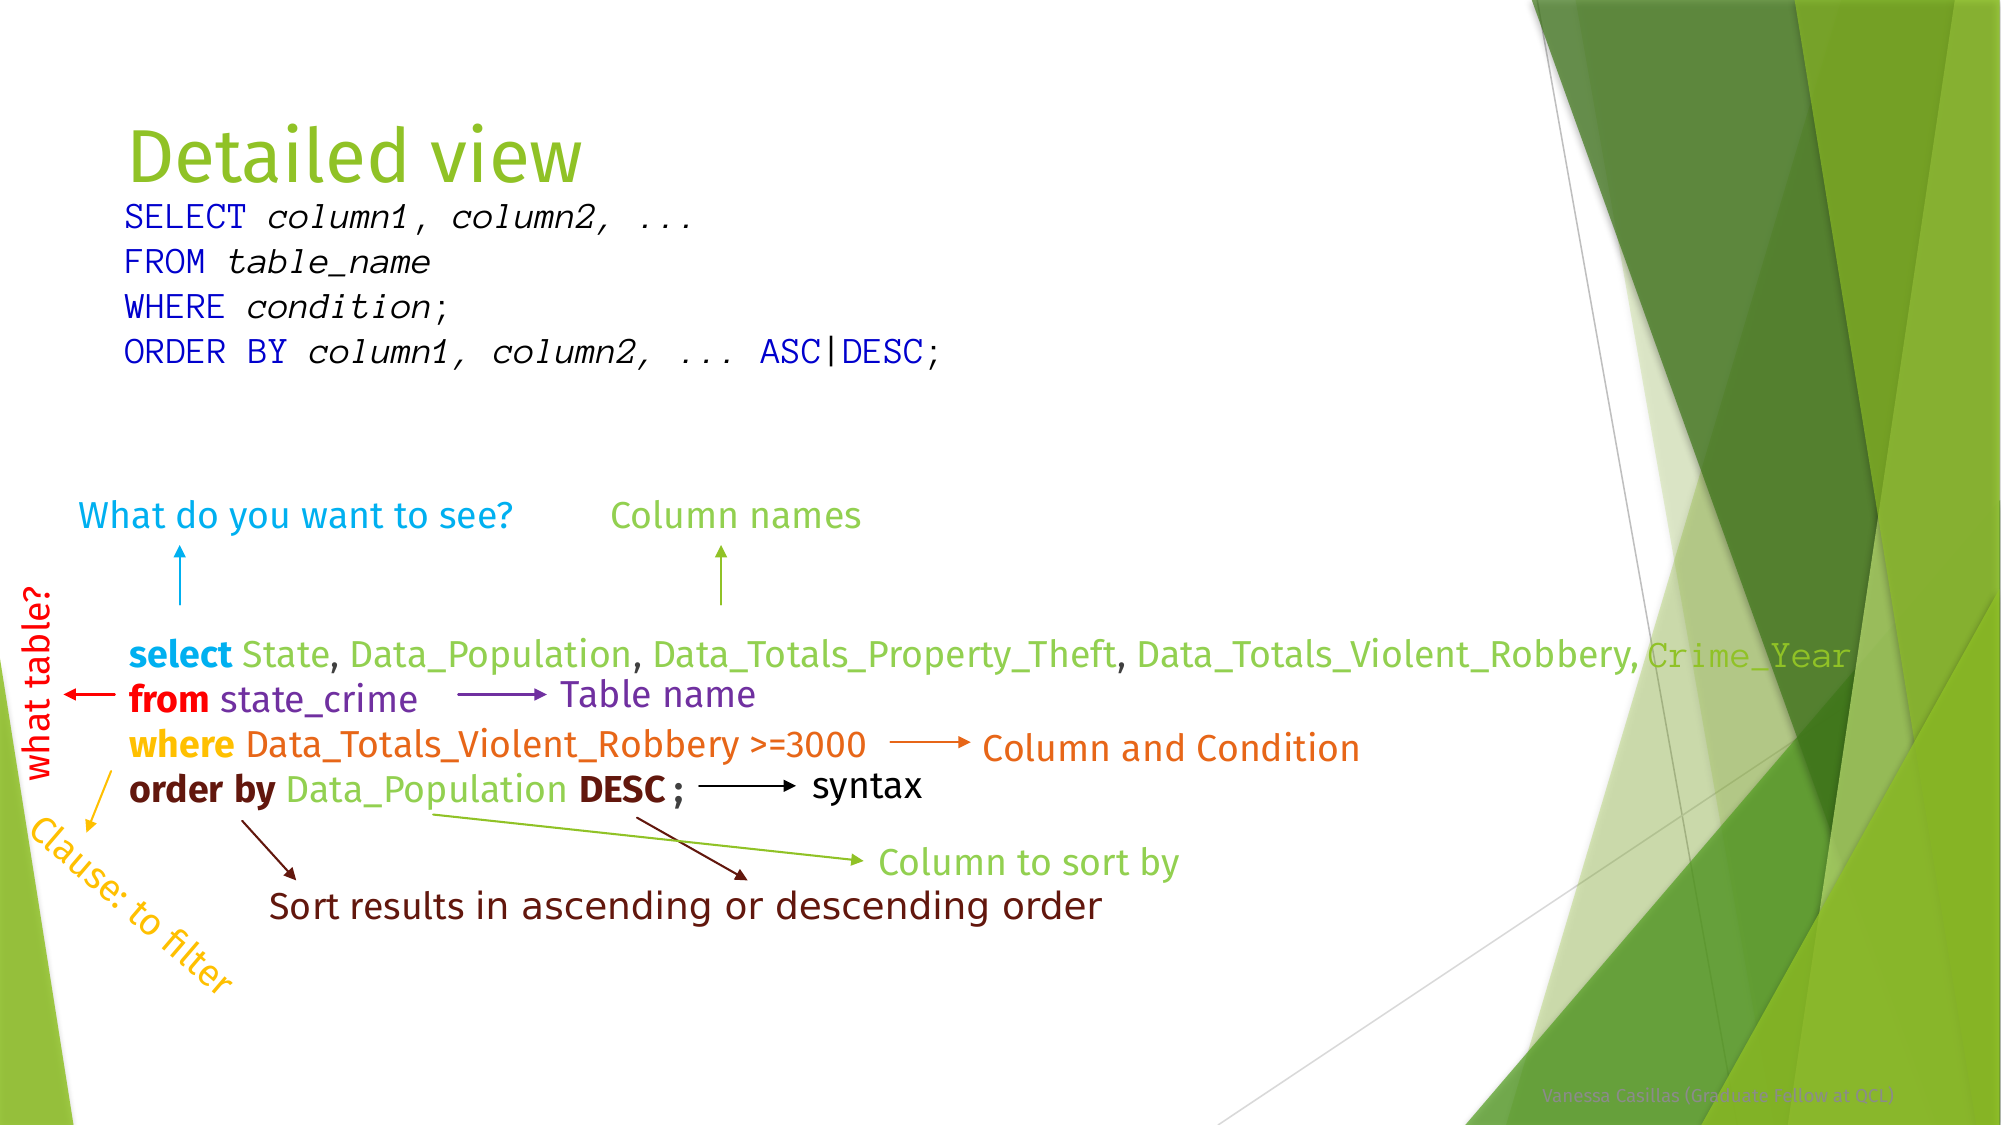

# Detailed view
SELECT column1, column2, ...
FROM table_name
WHERE condition;
ORDER BY column1, column2, ... ASC|DESC;

select State, Data_Population, Data_Totals_Property_Theft, Data_Totals_Violent_Robbery, Crime_Year  
from state_crime
where Data_Totals_Violent_Robbery >=3000
order by Data_Population DESC ;

What do you want to see?
Column names
what table?
Table name
Column and Condition
syntax
Column to sort by
Clause: to filter
Sort results in ascending or descending order
Vanessa Casillas (Graduate Fellow at QCL)